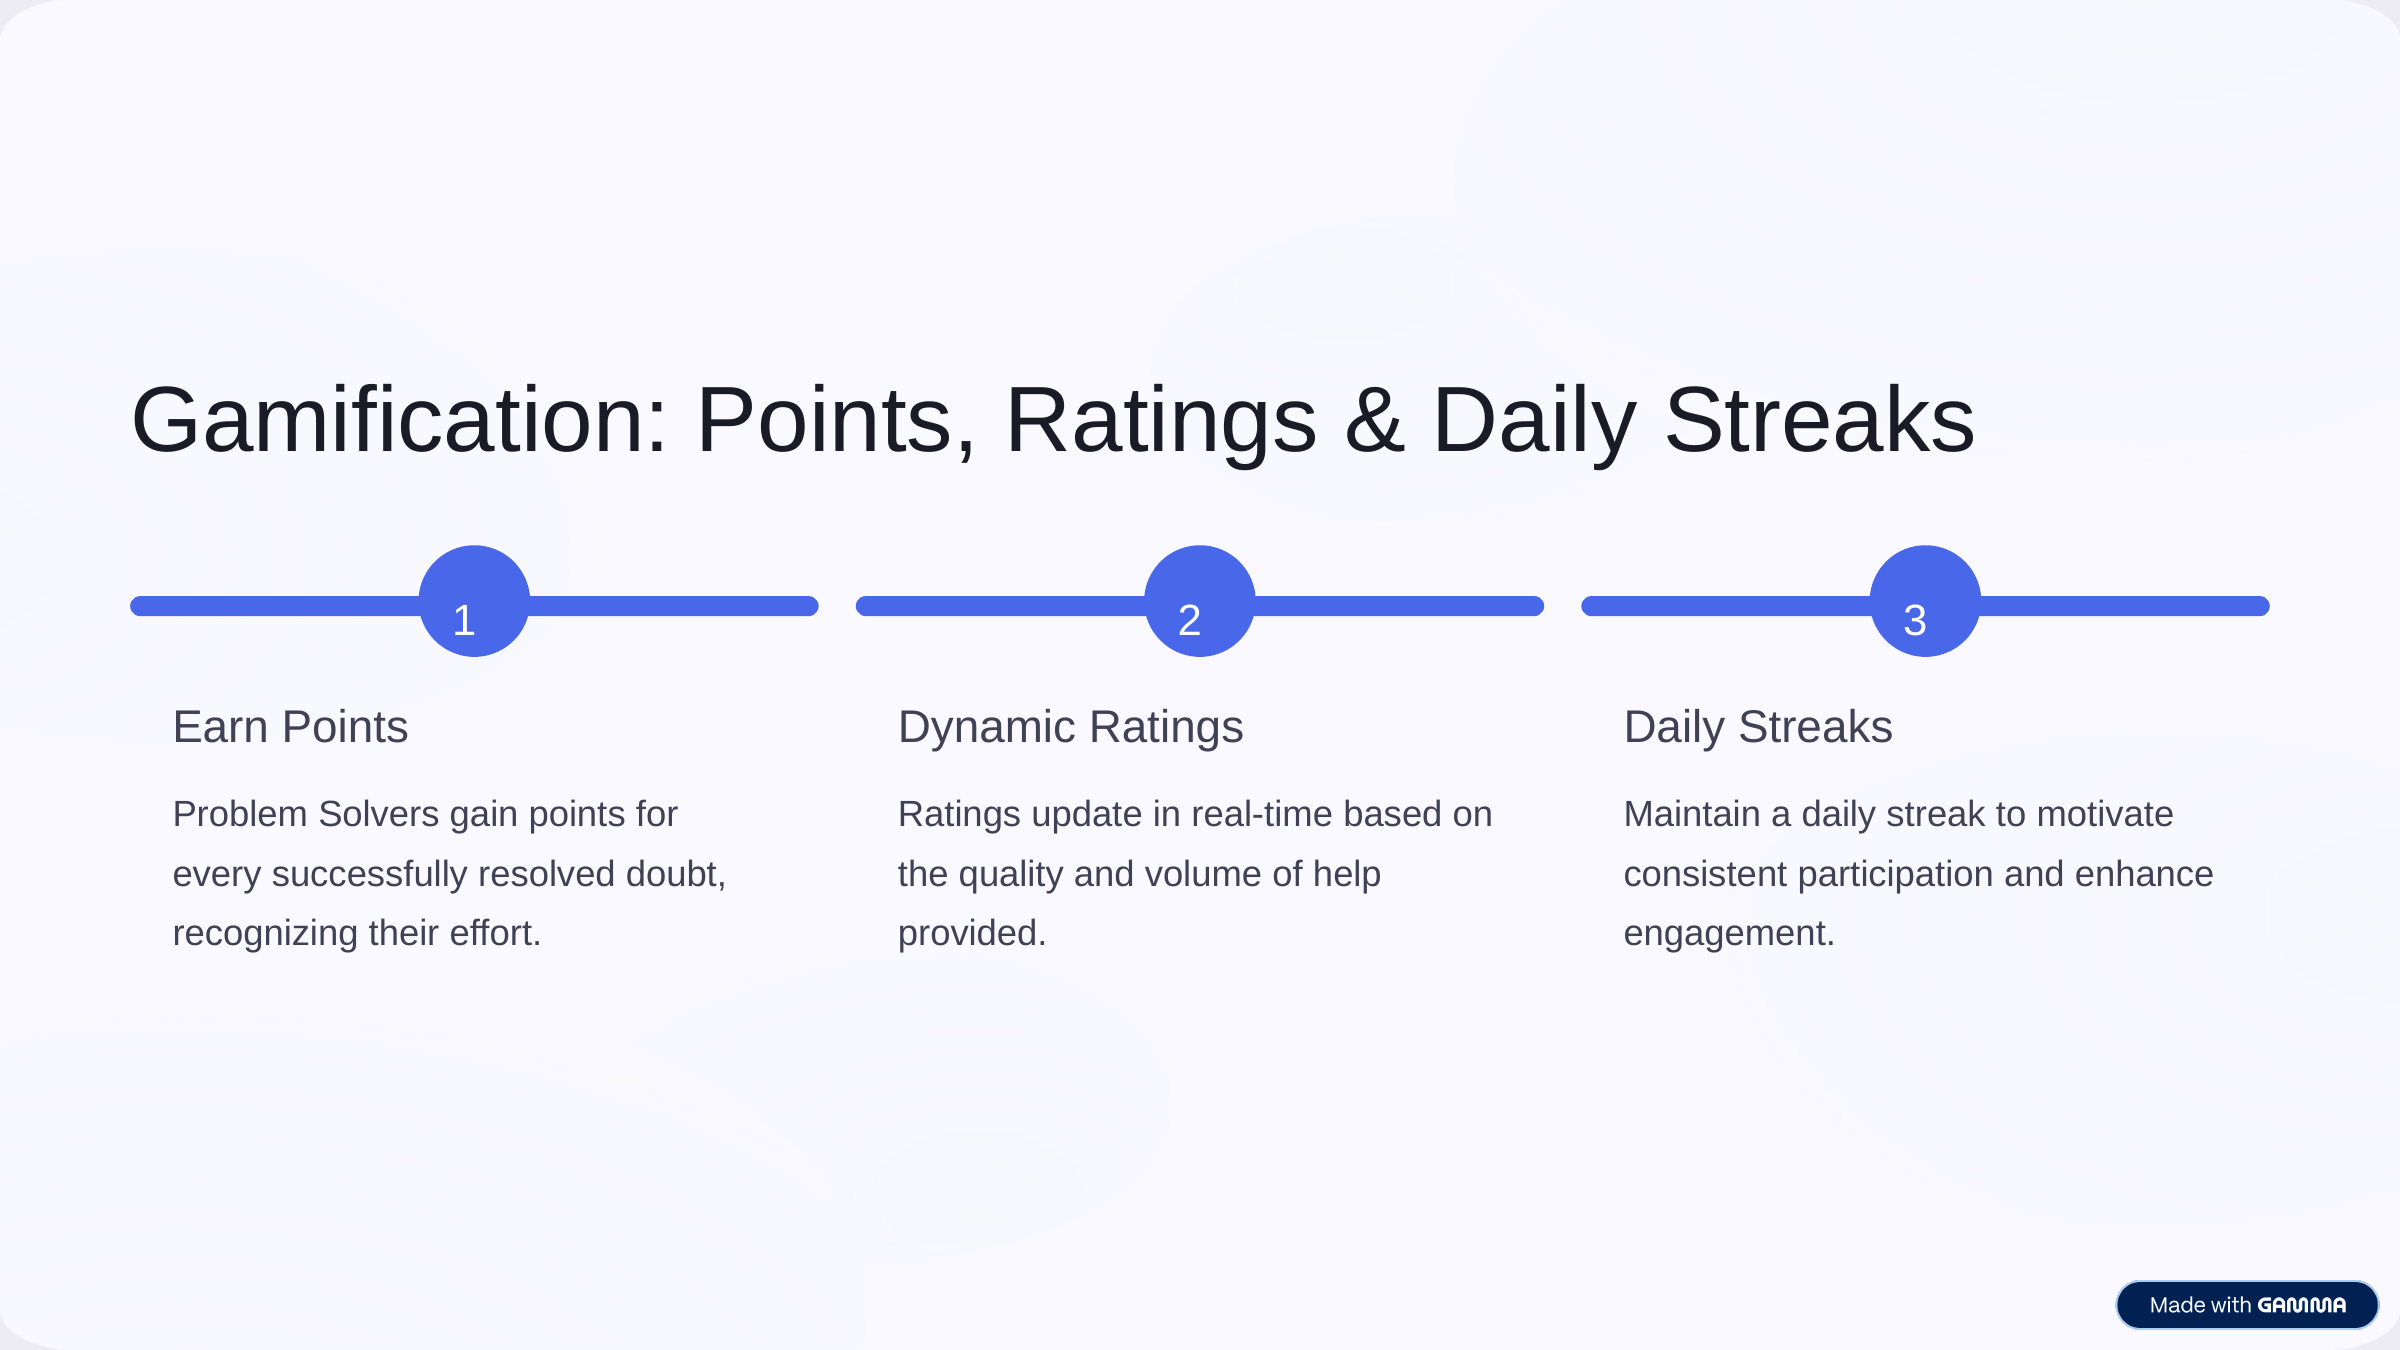

Gamification: Points, Ratings & Daily Streaks

1
2
3

Earn Points
Dynamic Ratings
Daily Streaks
Problem Solvers gain points for every successfully resolved doubt, recognizing their effort.
Ratings update in real-time based on the quality and volume of help provided.
Maintain a daily streak to motivate consistent participation and enhance engagement.